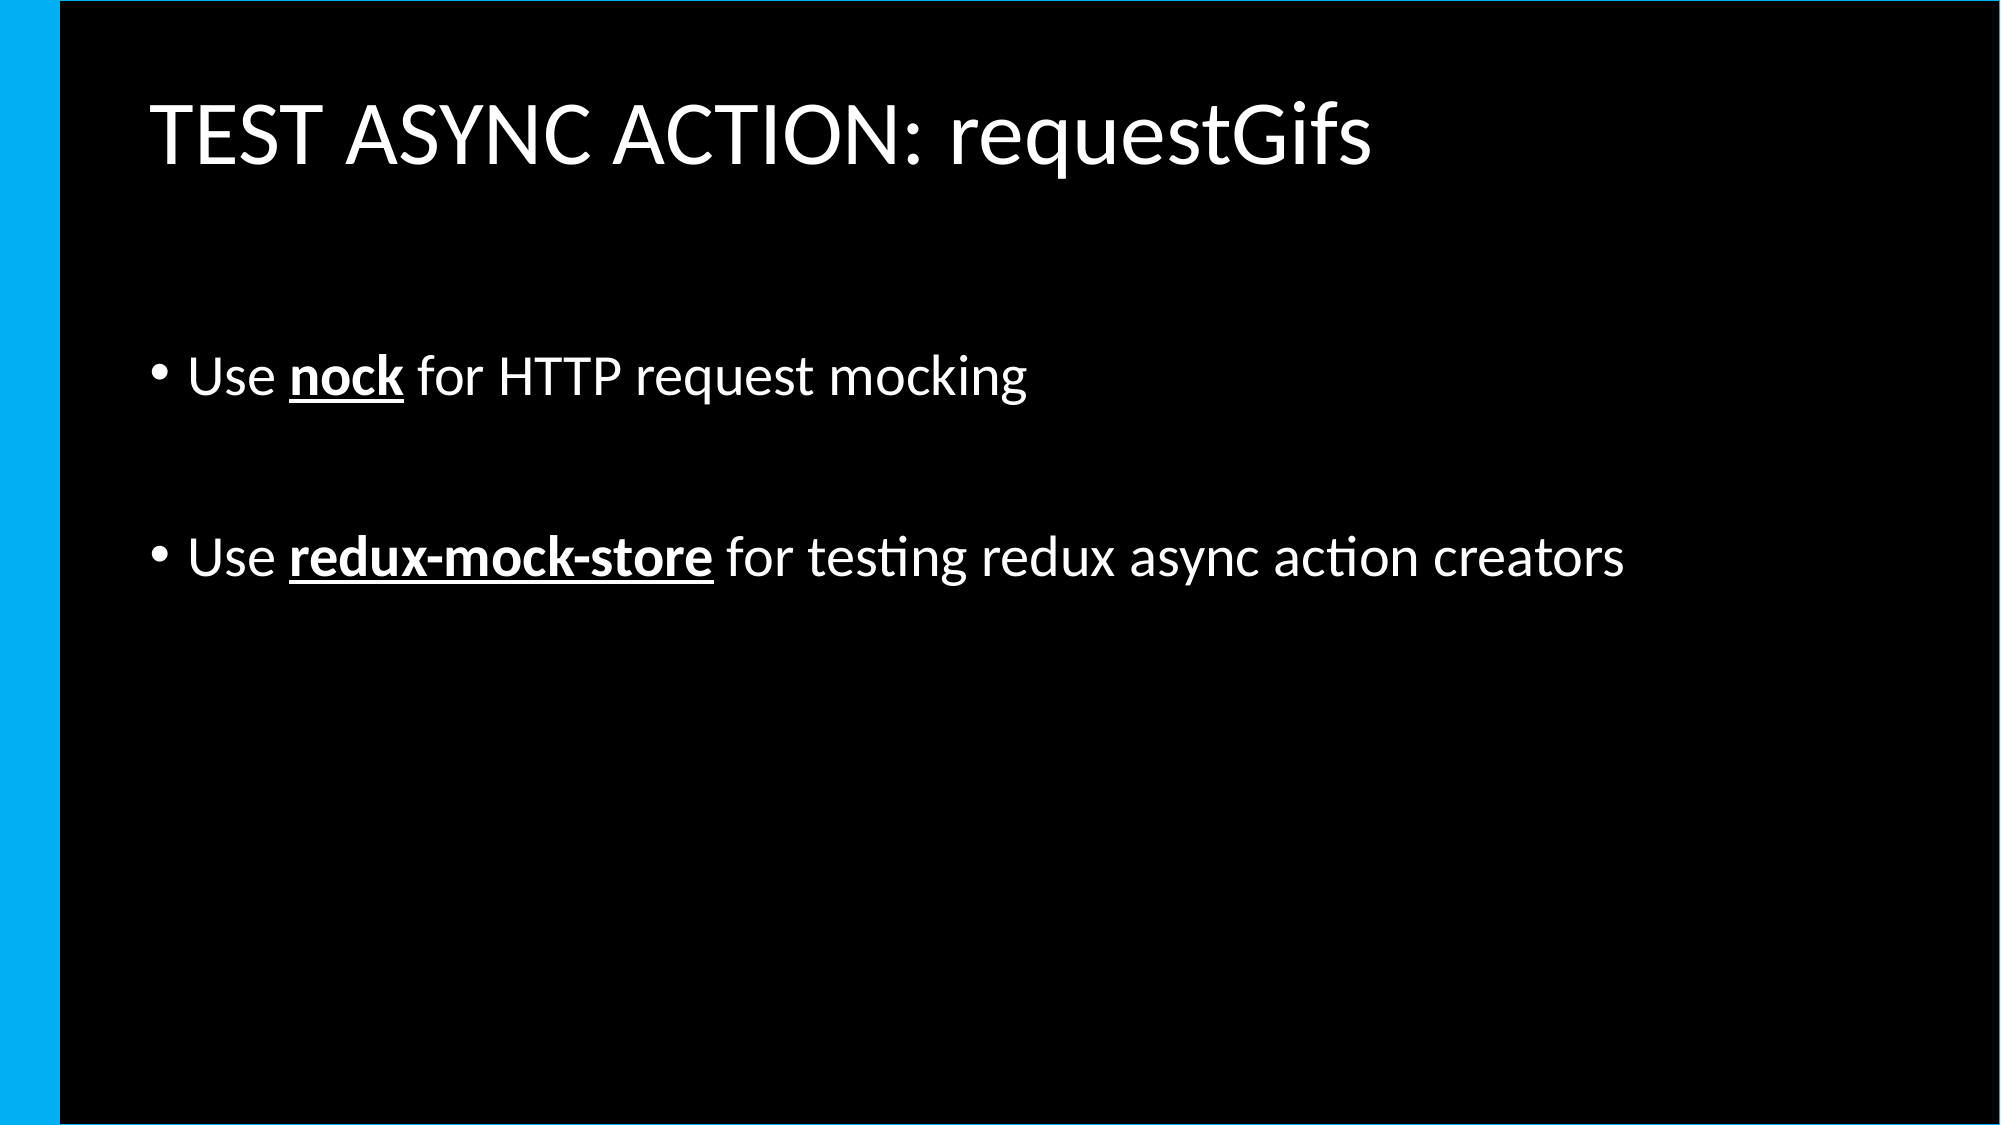

# TEST ASYNC ACTION: requestGifs
Use nock for HTTP request mocking

Use redux-mock-store for testing redux async action creators